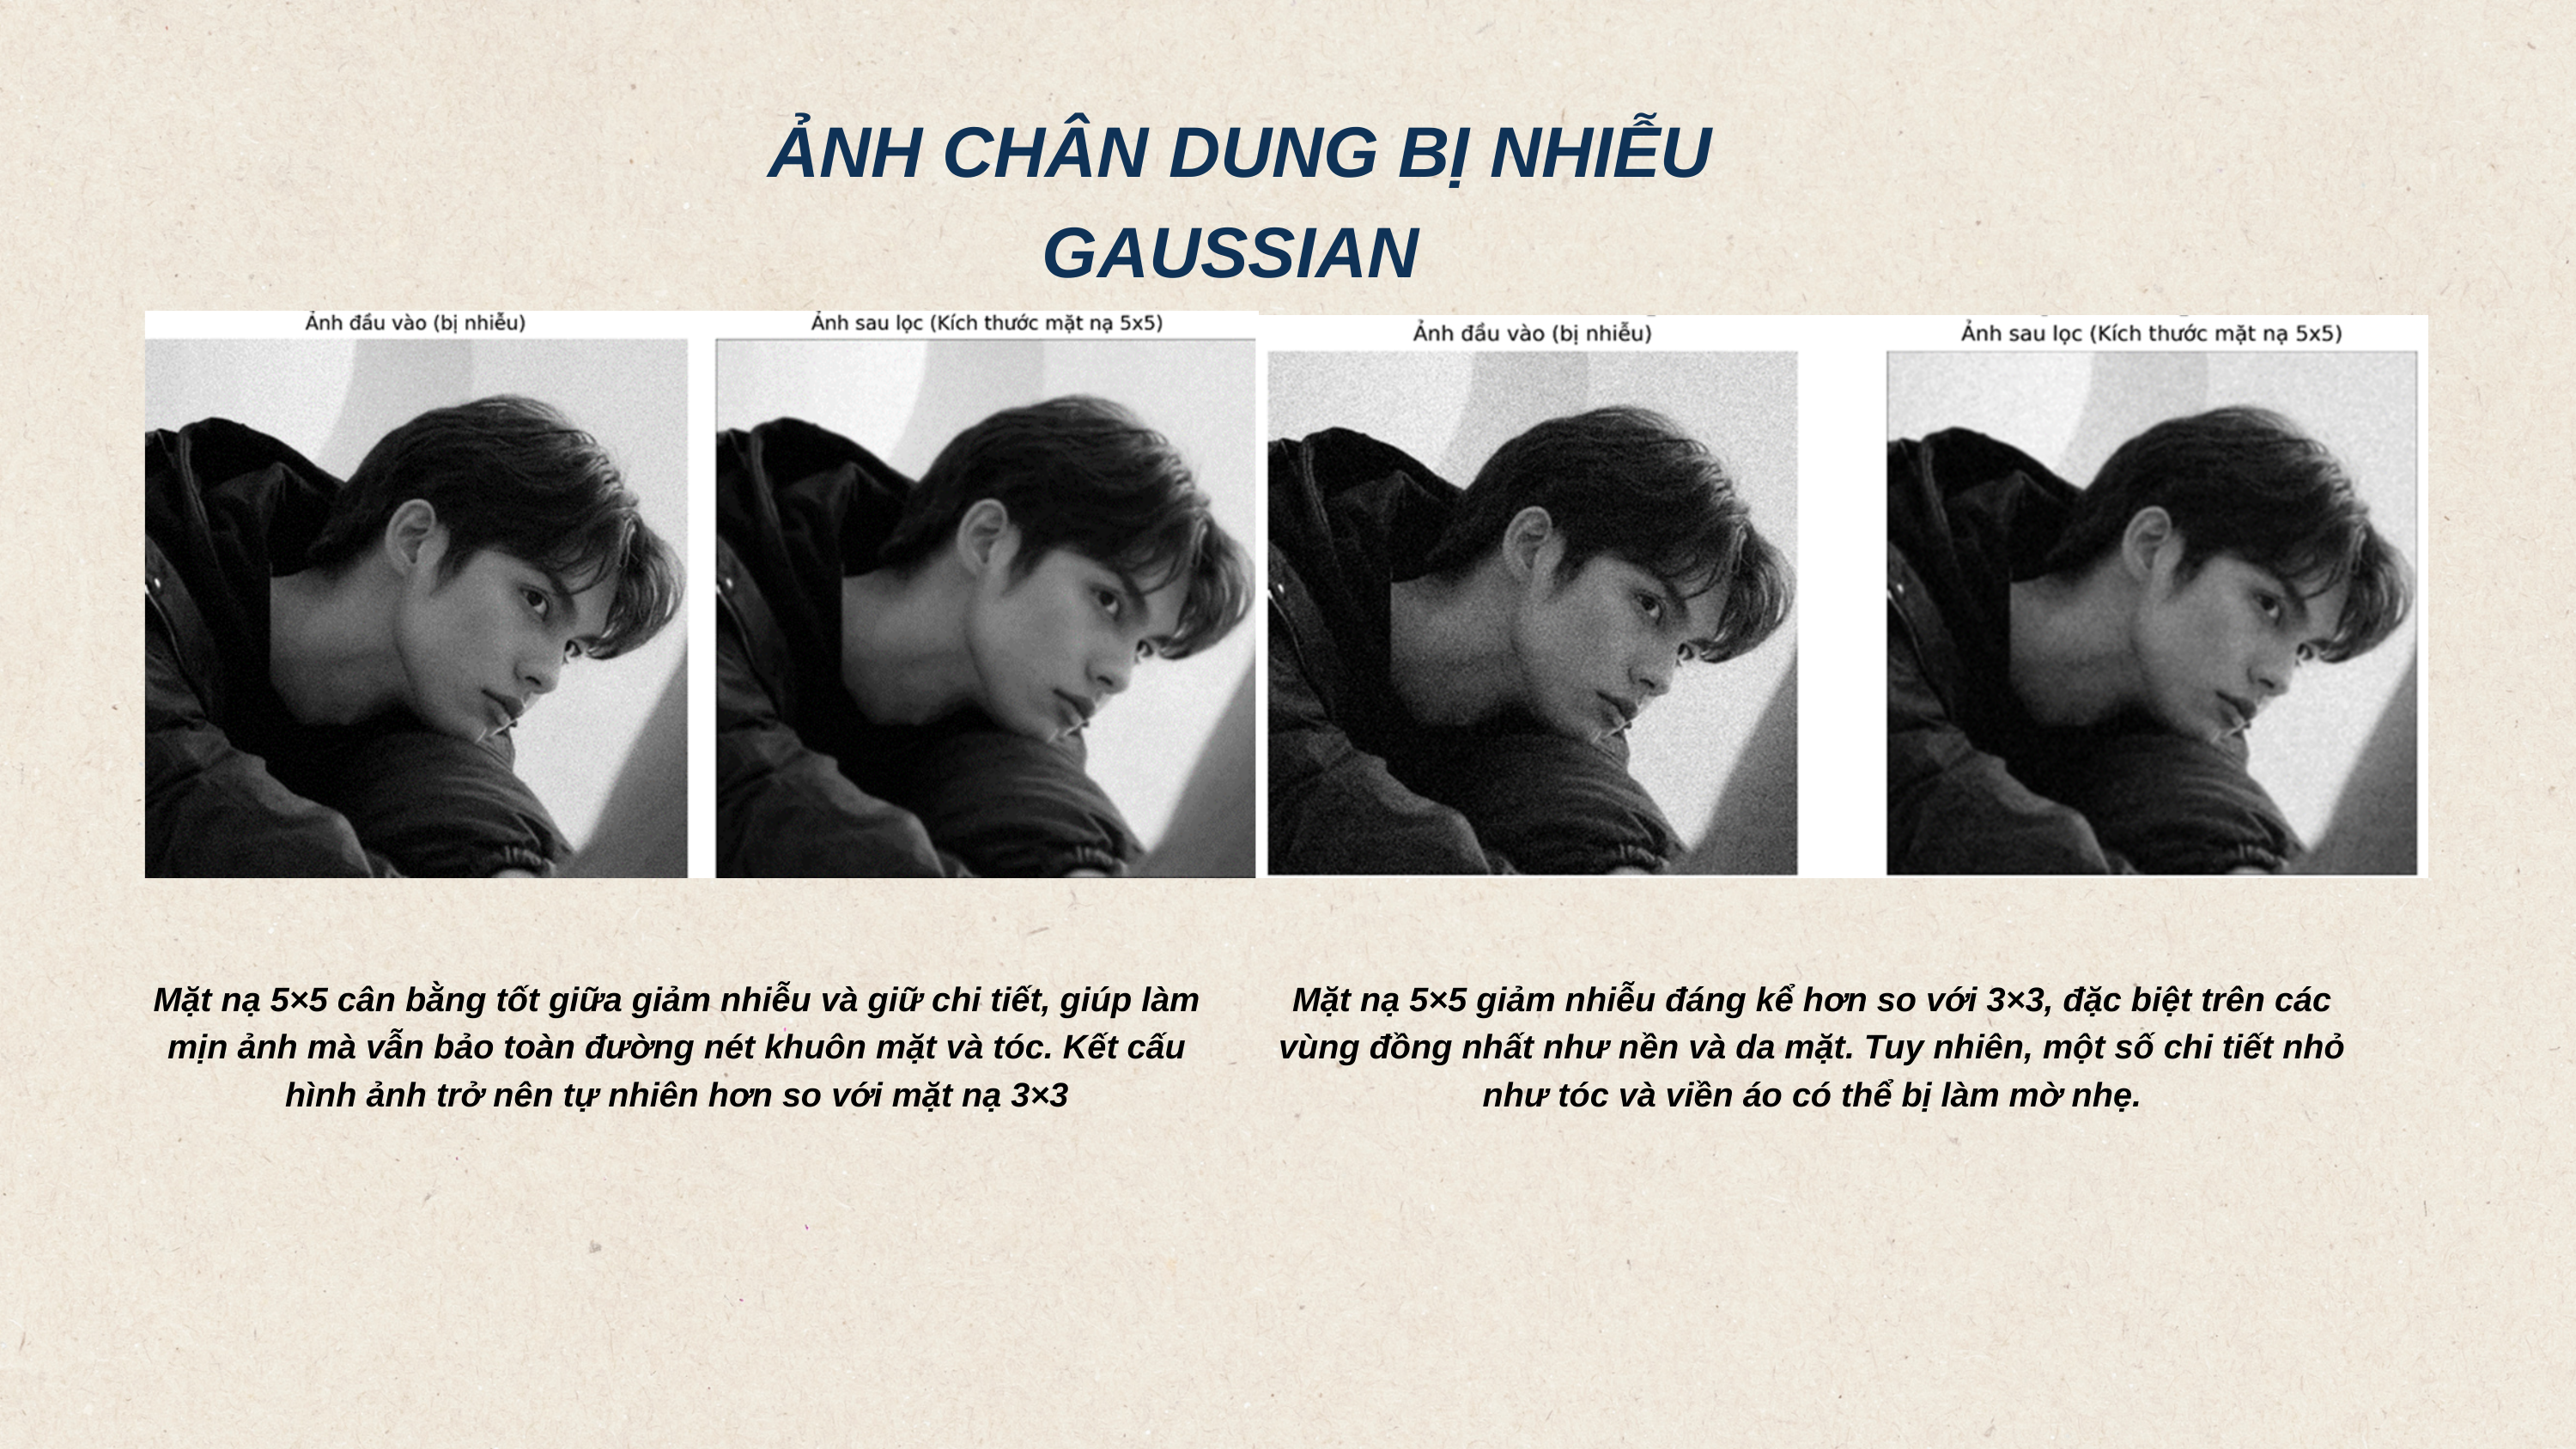

ẢNH CHÂN DUNG BỊ NHIỄU GAUSSIAN

Mặt nạ 5×5 cân bằng tốt giữa giảm nhiễu và giữ chi tiết, giúp làm mịn ảnh mà vẫn bảo toàn đường nét khuôn mặt và tóc. Kết cấu hình ảnh trở nên tự nhiên hơn so với mặt nạ 3×3
Mặt nạ 5×5 giảm nhiễu đáng kể hơn so với 3×3, đặc biệt trên các vùng đồng nhất như nền và da mặt. Tuy nhiên, một số chi tiết nhỏ như tóc và viền áo có thể bị làm mờ nhẹ.